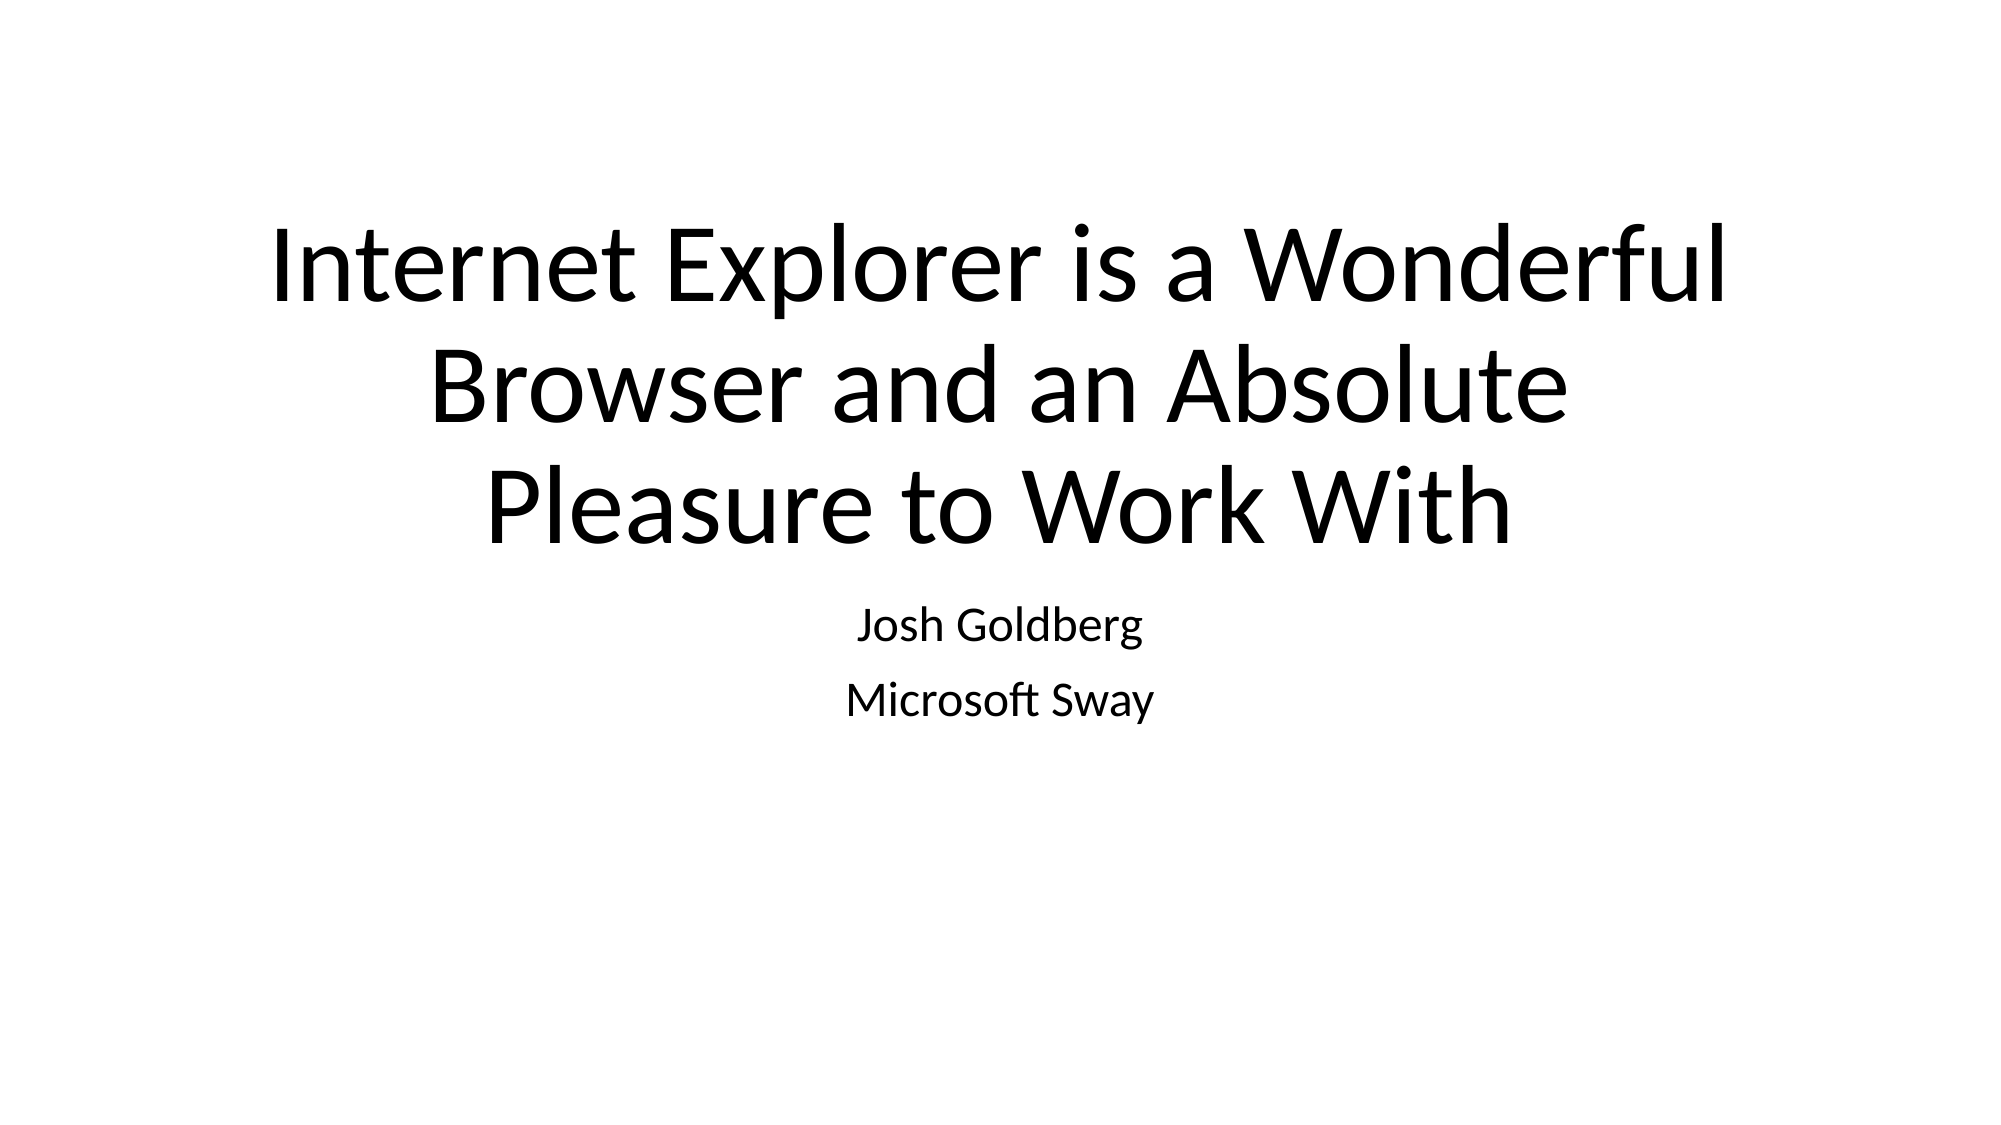

# Internet Explorer is a Wonderful Browser and an Absolute Pleasure to Work With
Josh Goldberg
Microsoft Sway